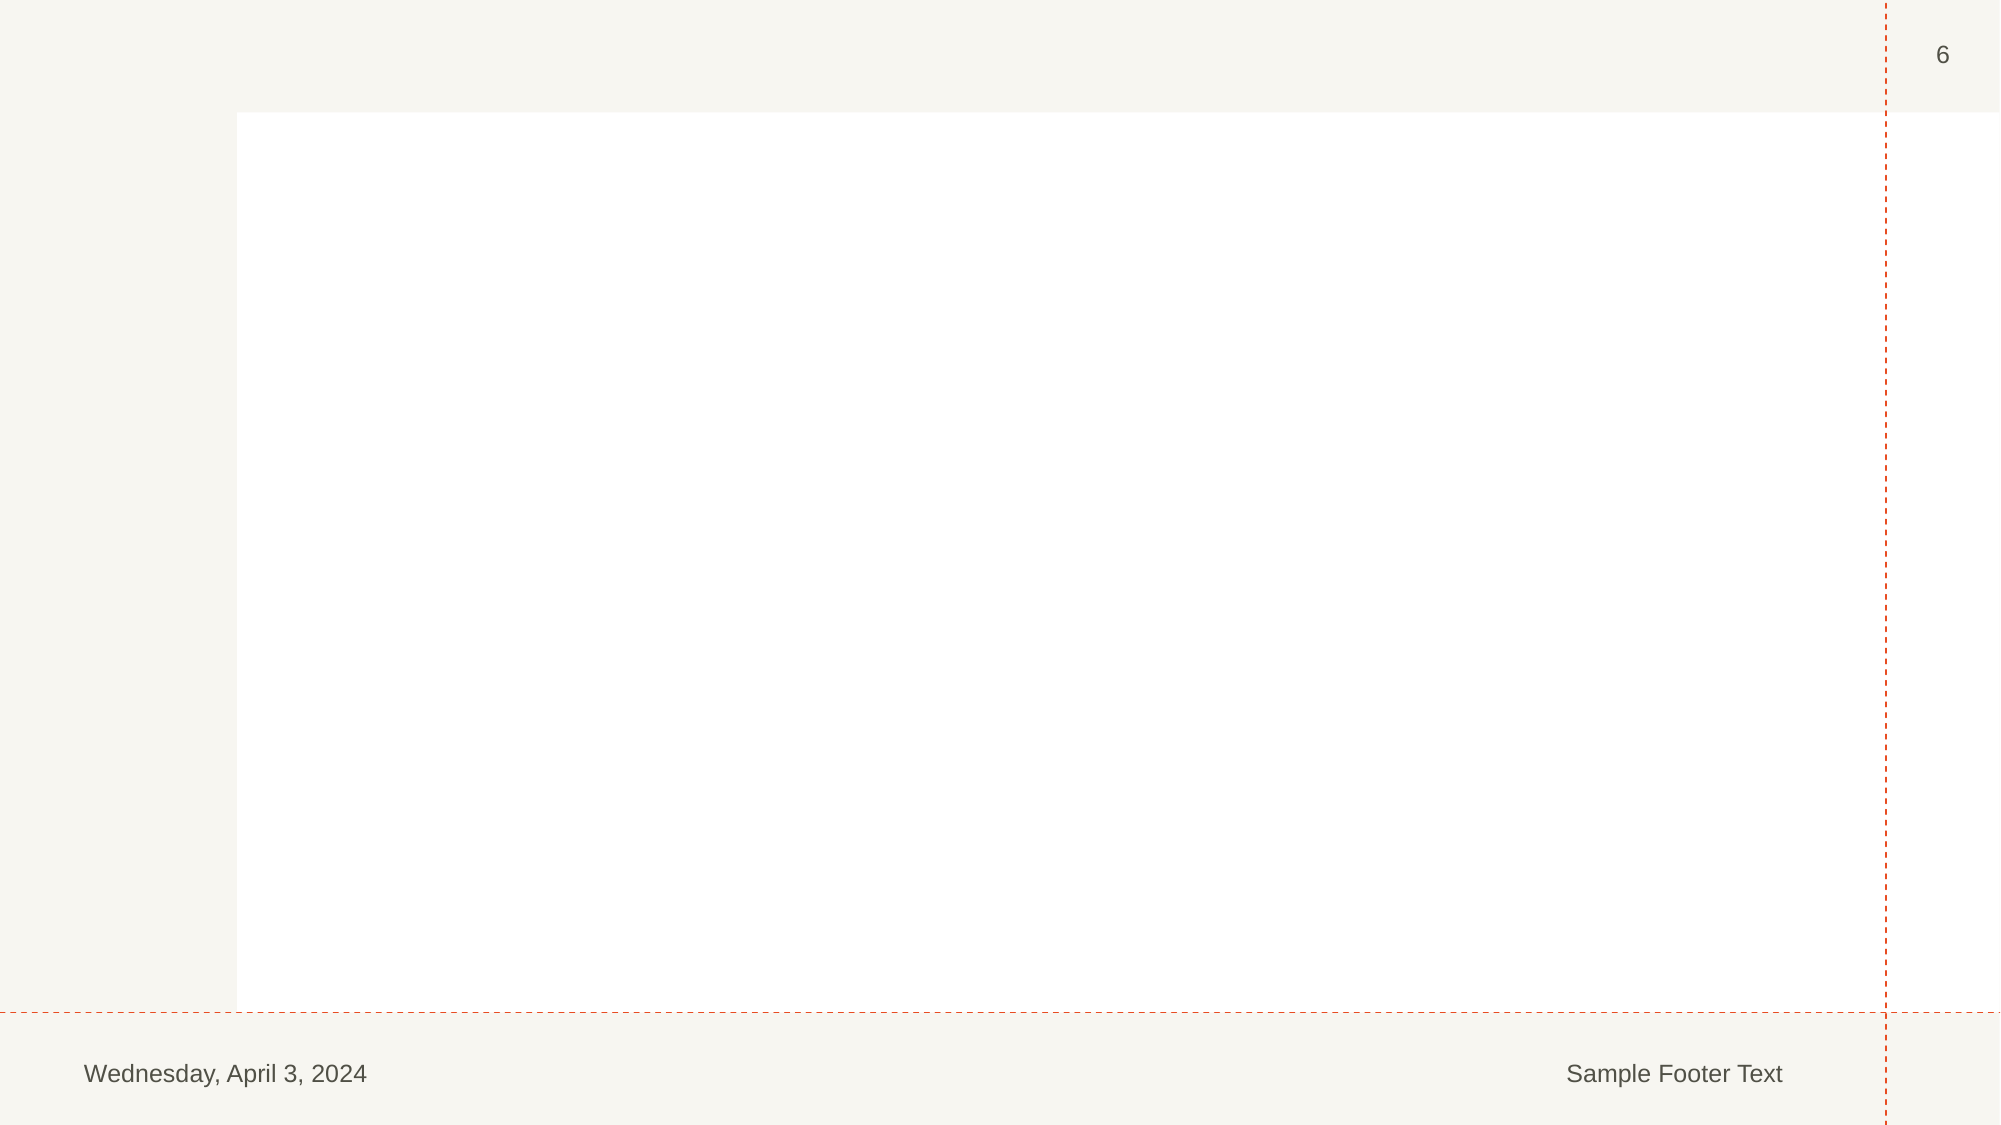

6
#

Wednesday, April 3, 2024
Sample Footer Text